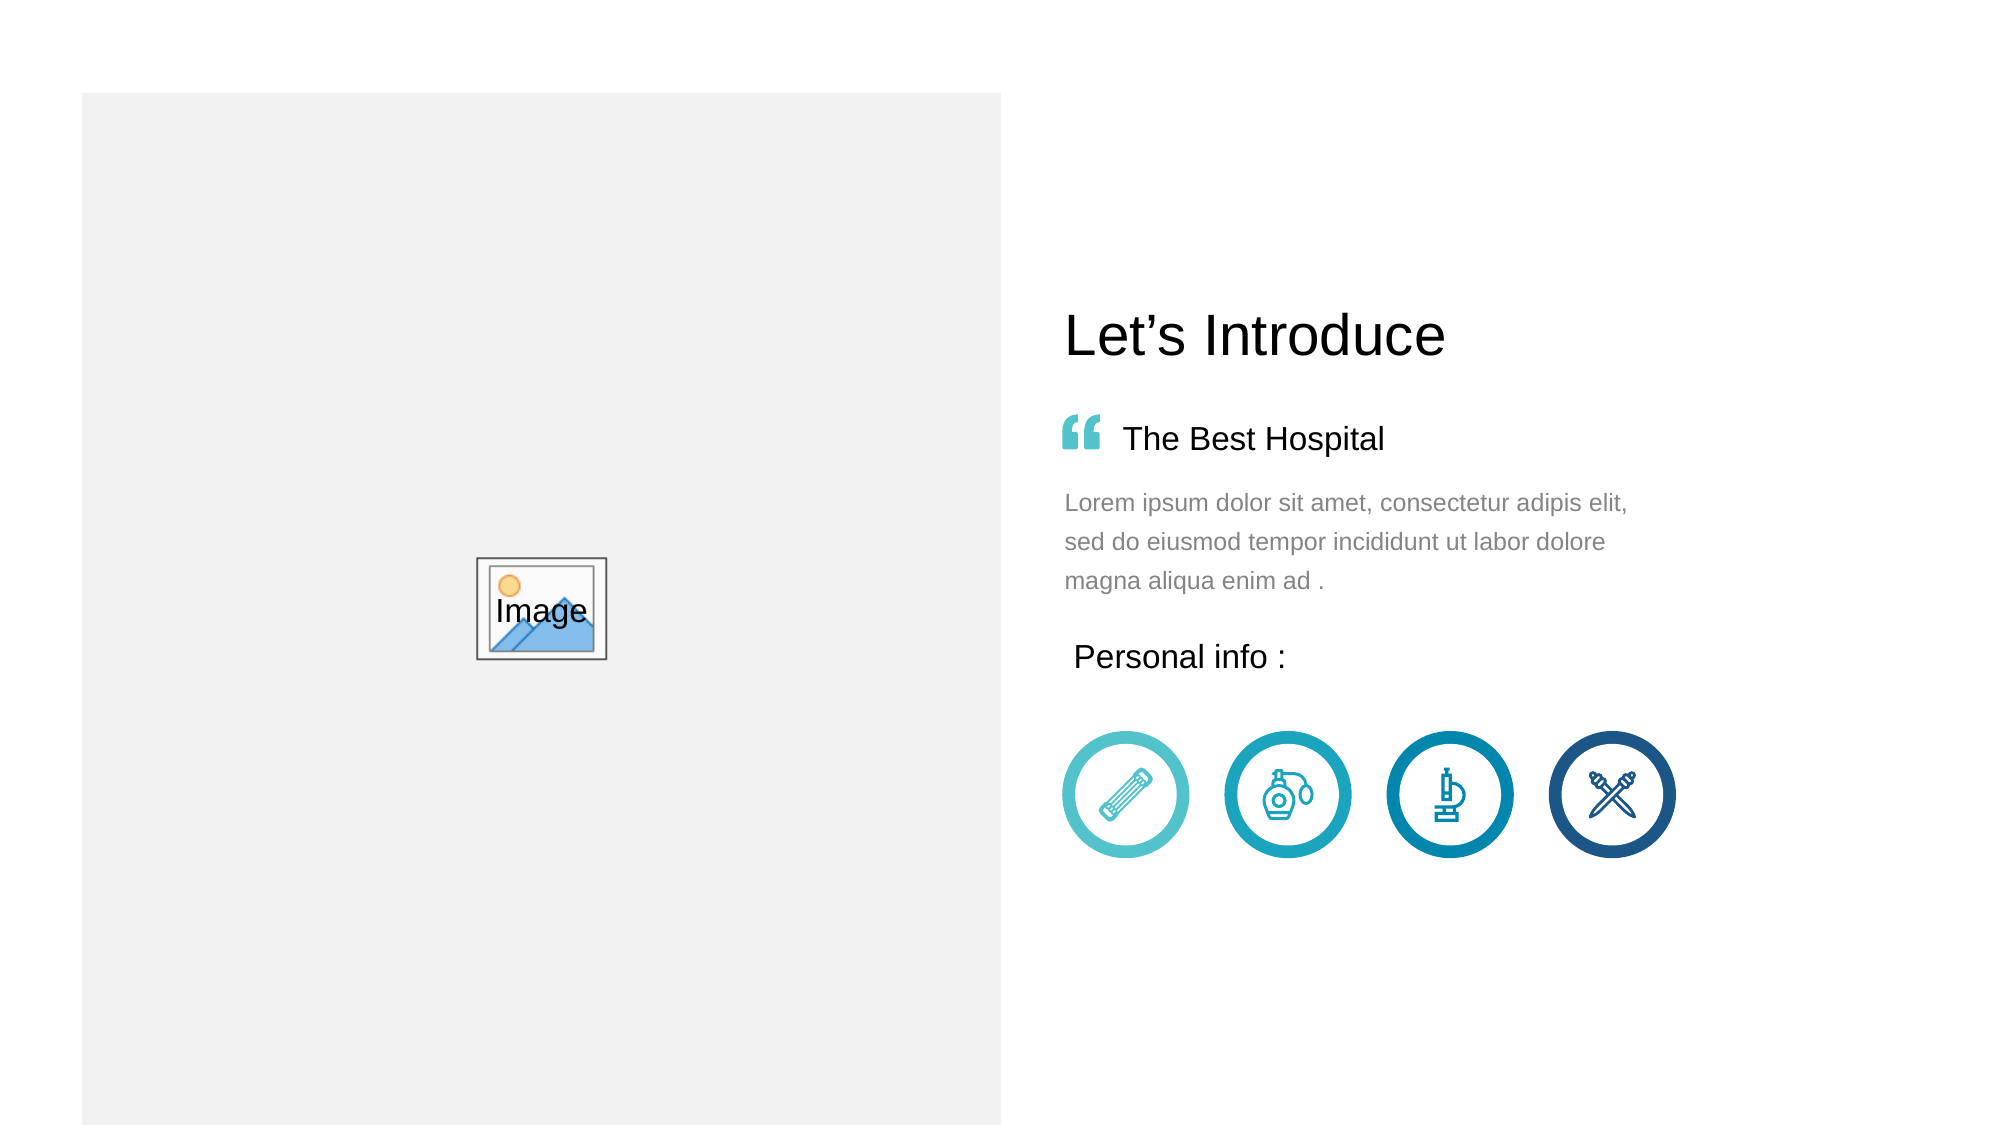

Let’s Introduce
The Best Hospital

Lorem ipsum dolor sit amet, consectetur adipis elit, sed do eiusmod tempor incididunt ut labor dolore magna aliqua enim ad .
Personal info :